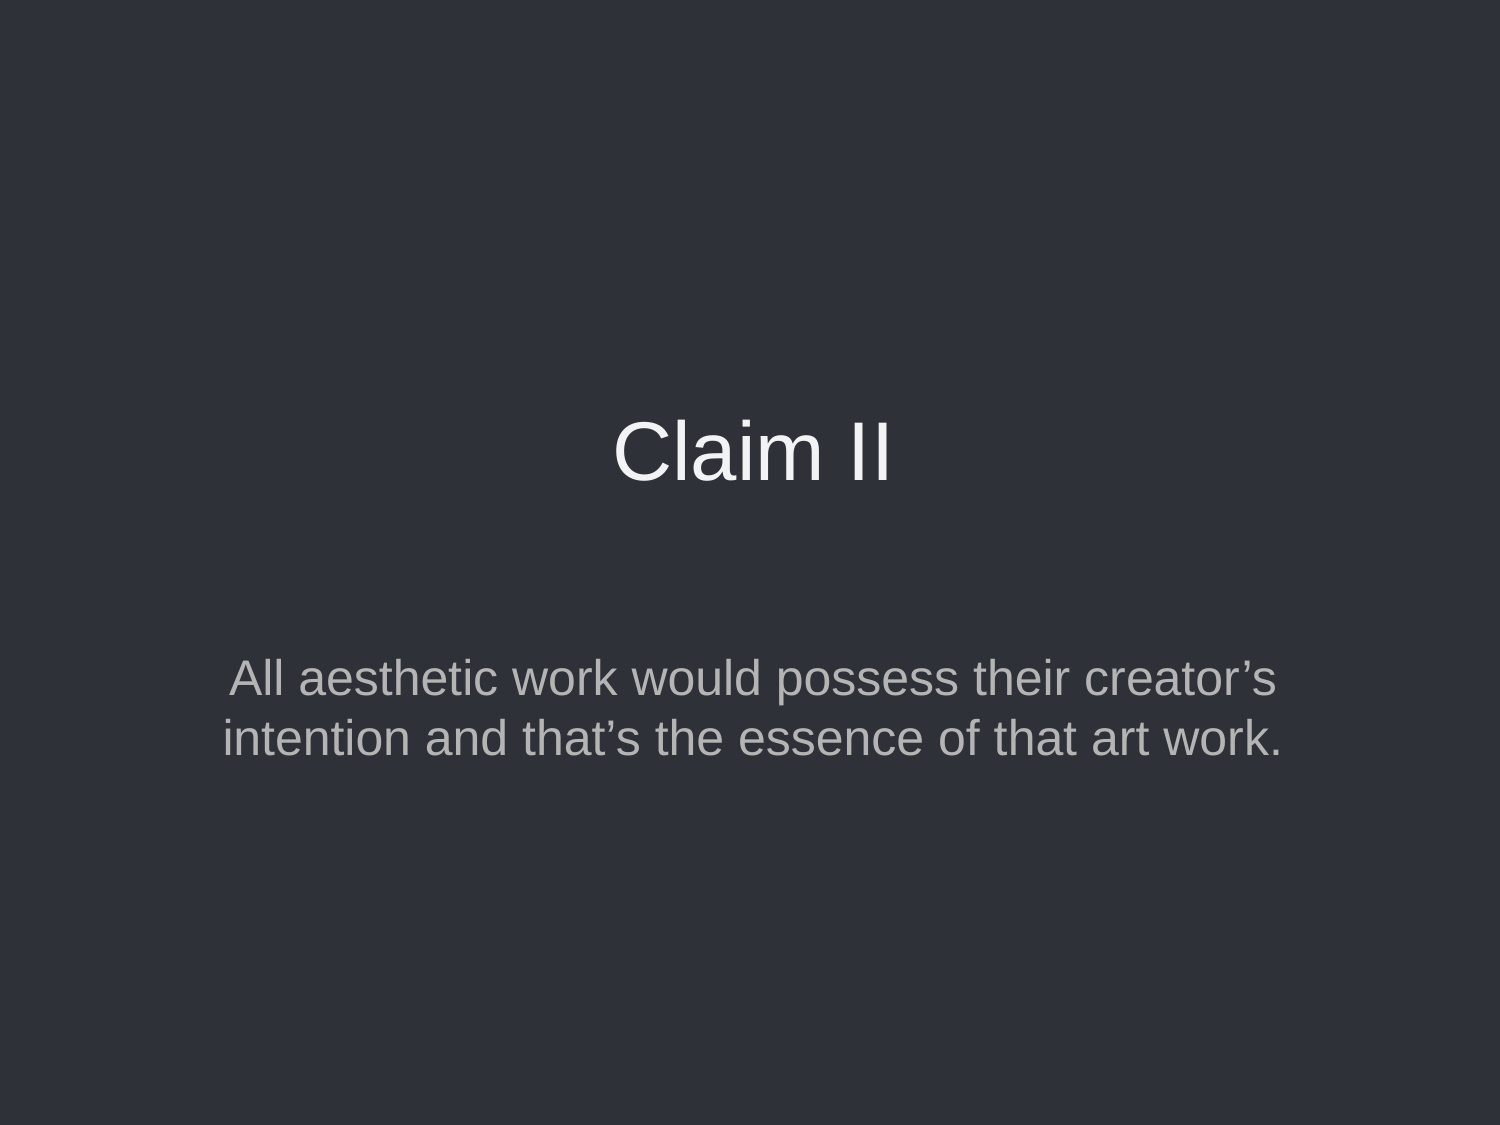

Claim II
All aesthetic work would possess their creator’s intention and that’s the essence of that art work.